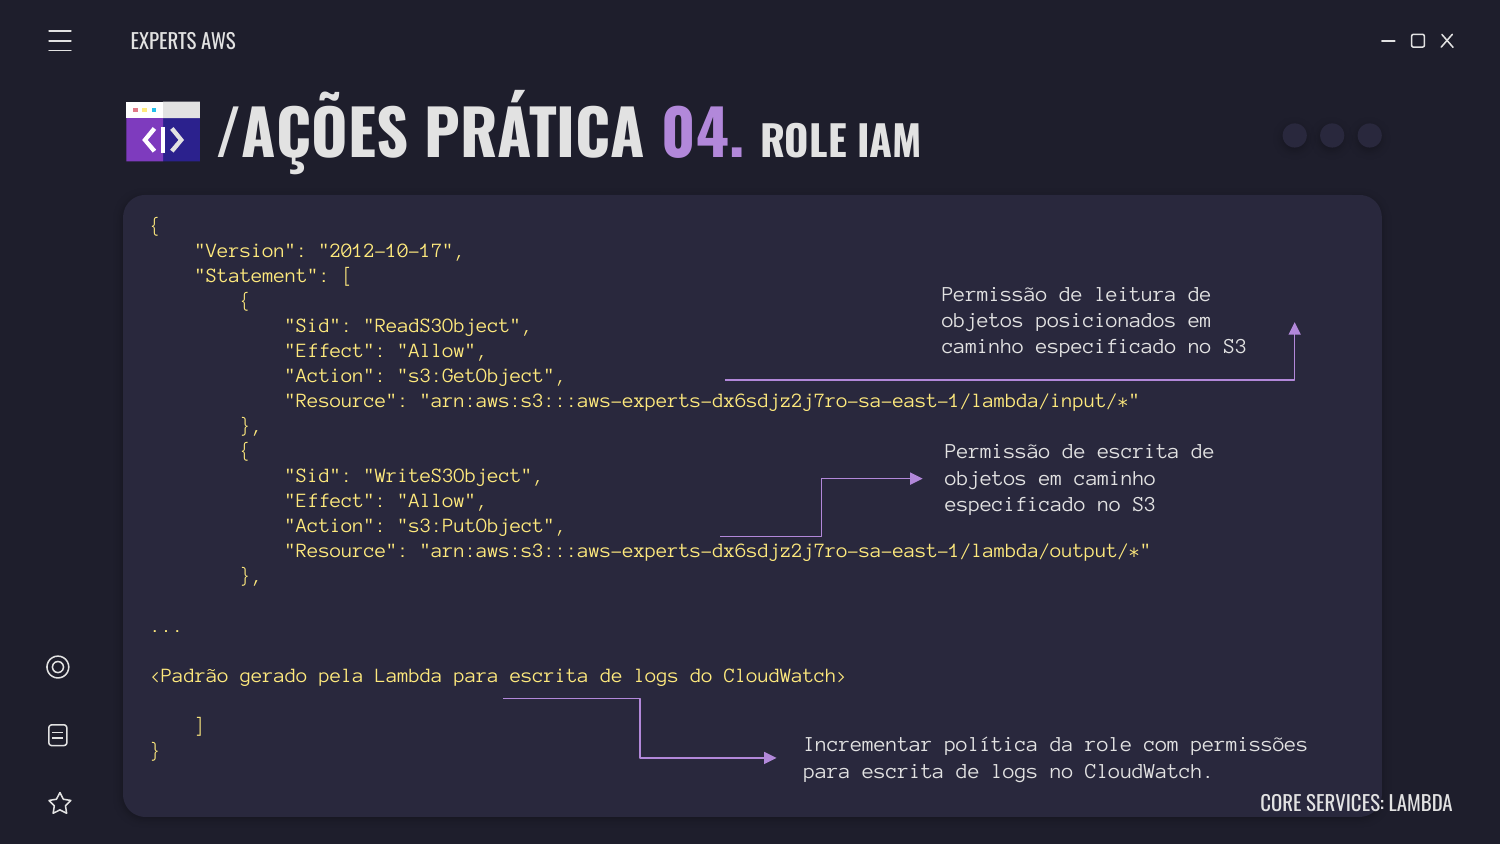

EXPERTS AWS

/AÇÕES PRÁTICA 04. ROLE IAM

{
    "Version": "2012-10-17",
    "Statement": [
        {
            "Sid": "ReadS3Object",
            "Effect": "Allow",
            "Action": "s3:GetObject",
            "Resource": "arn:aws:s3:::aws-experts-dx6sdjz2j7ro-sa-east-1/lambda/input/*"
        },
        {
            "Sid": "WriteS3Object",
            "Effect": "Allow",
            "Action": "s3:PutObject",
            "Resource": "arn:aws:s3:::aws-experts-dx6sdjz2j7ro-sa-east-1/lambda/output/*"
        },

...

<Padrão gerado pela Lambda para escrita de logs do CloudWatch>

    ]
}
Permissão de leitura de objetos posicionados em caminho especificado no S3
Permissão de escrita de objetos em caminho especificado no S3

Incrementar política da role com permissões para escrita de logs no CloudWatch.
CORE SERVICES: LAMBDA